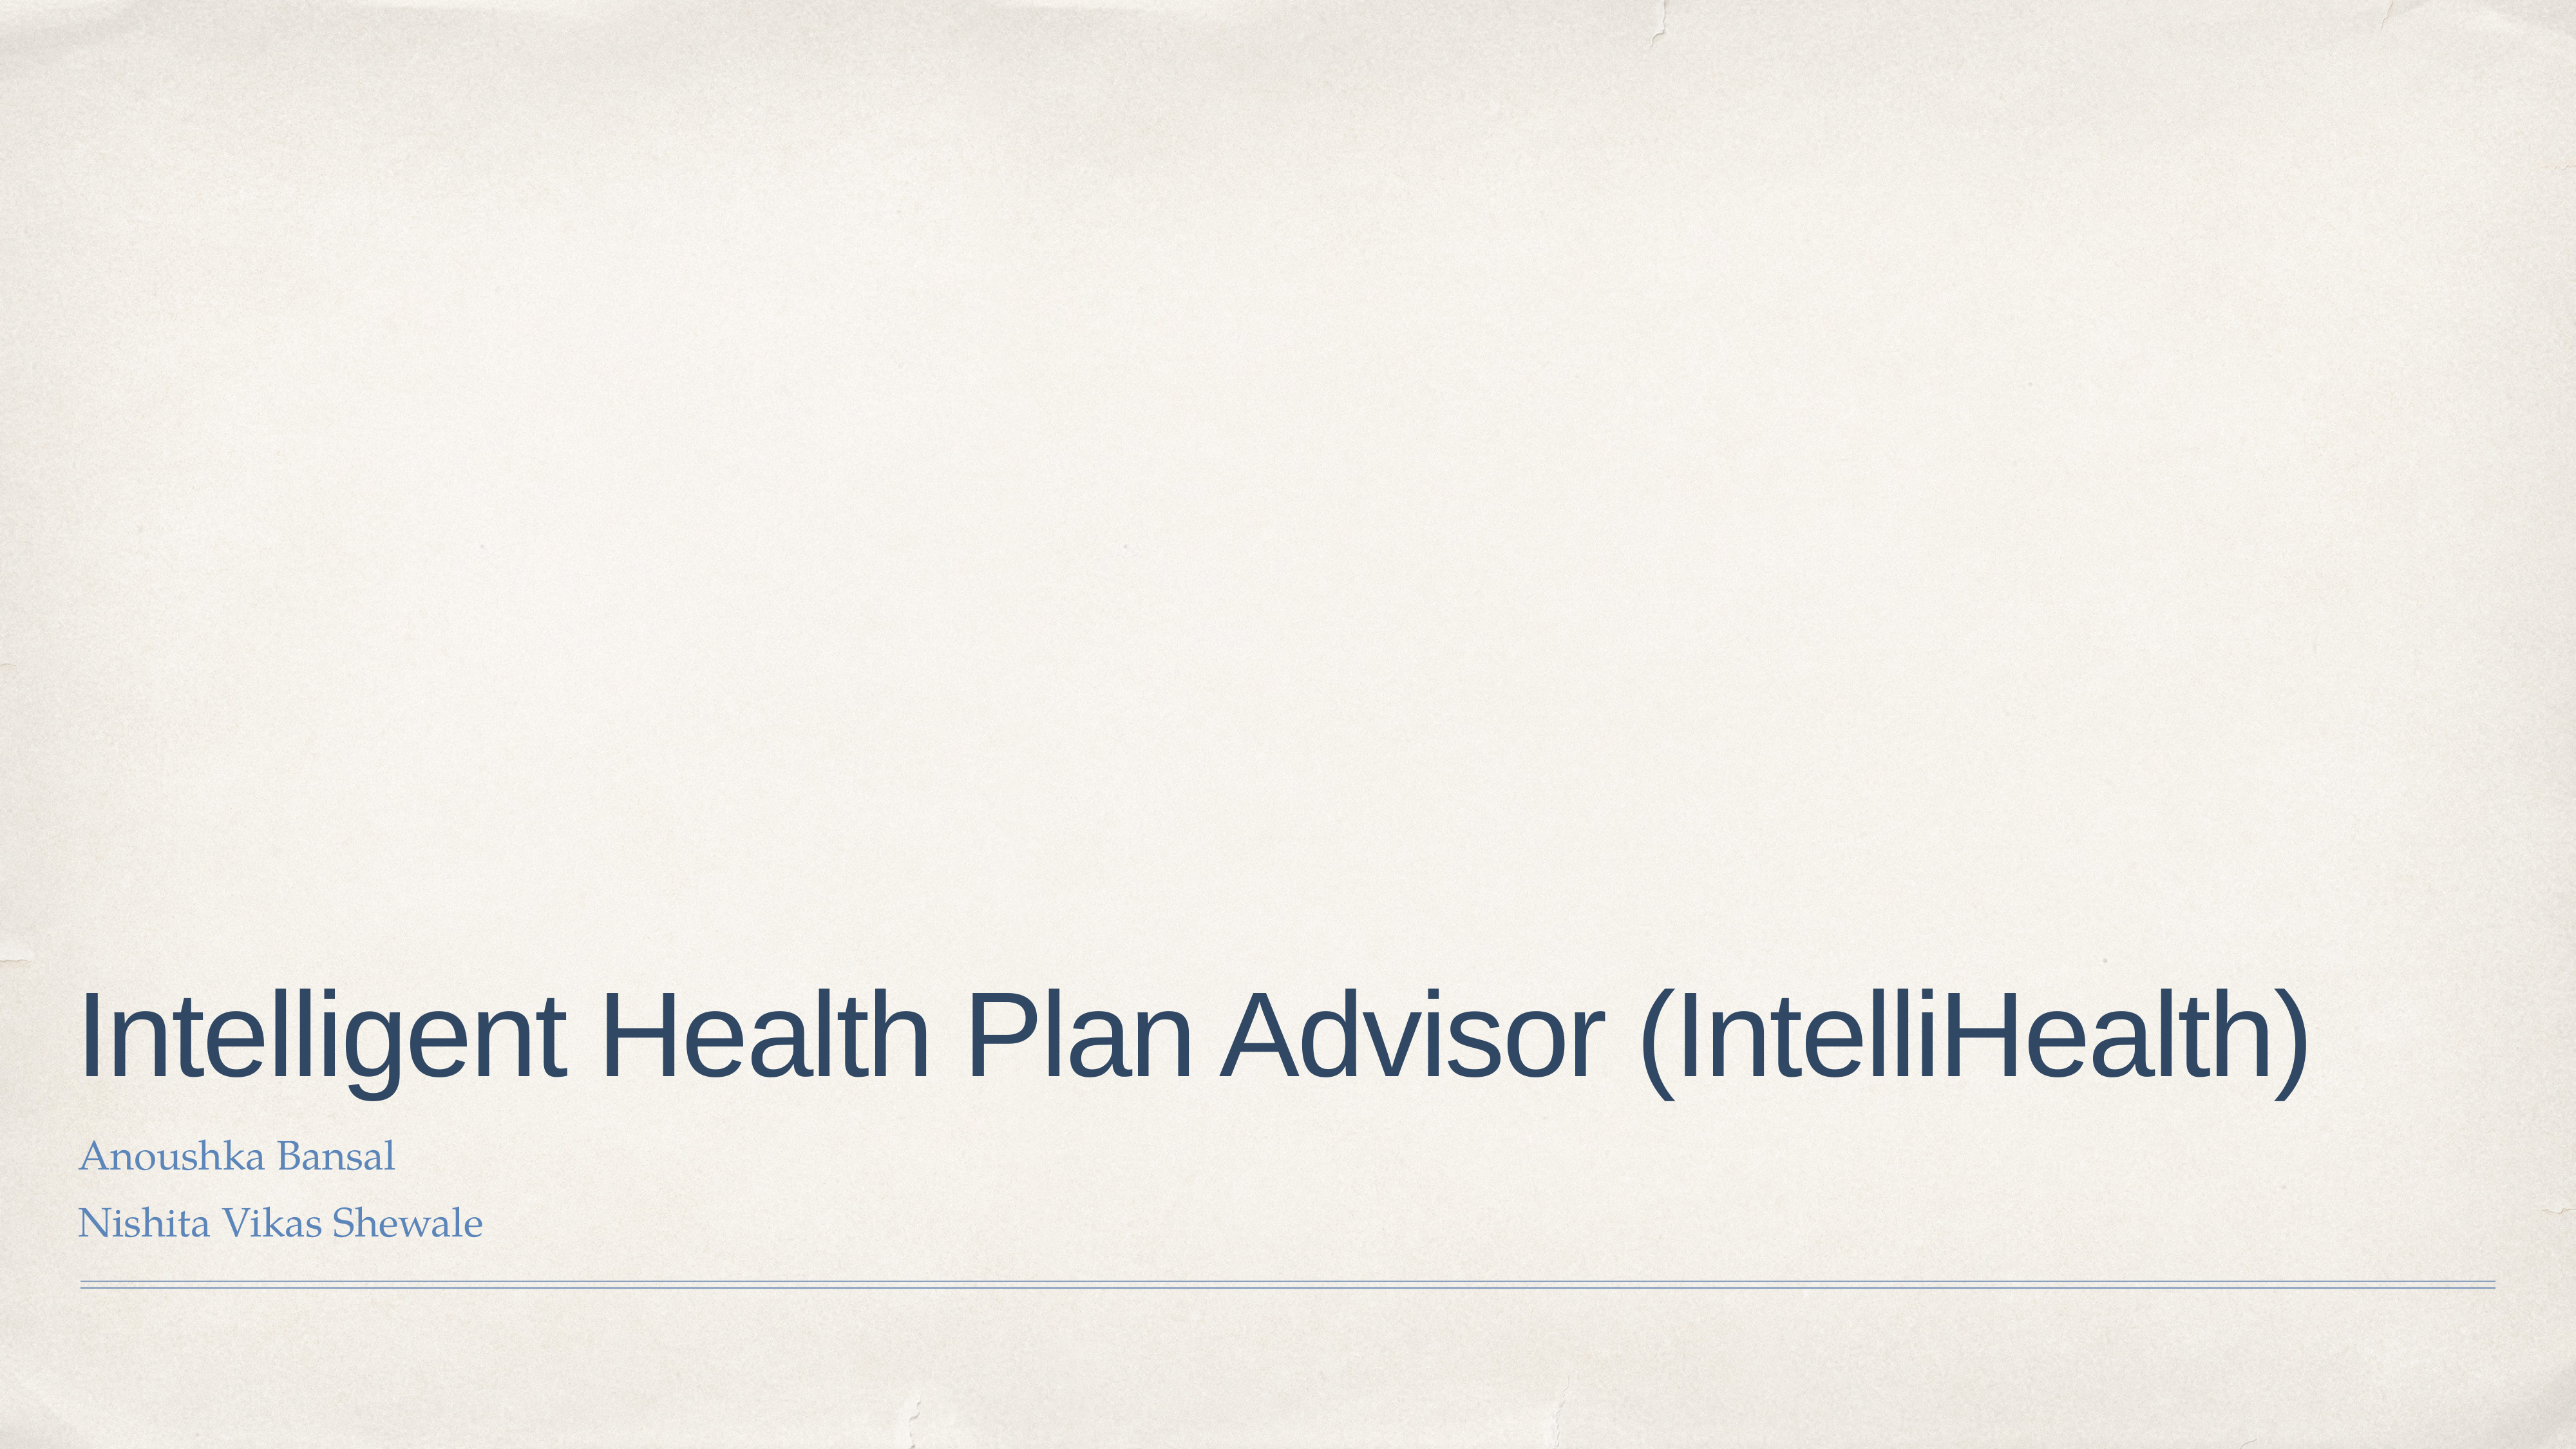

# Intelligent Health Plan Advisor (IntelliHealth)
Anoushka Bansal
Nishita Vikas Shewale